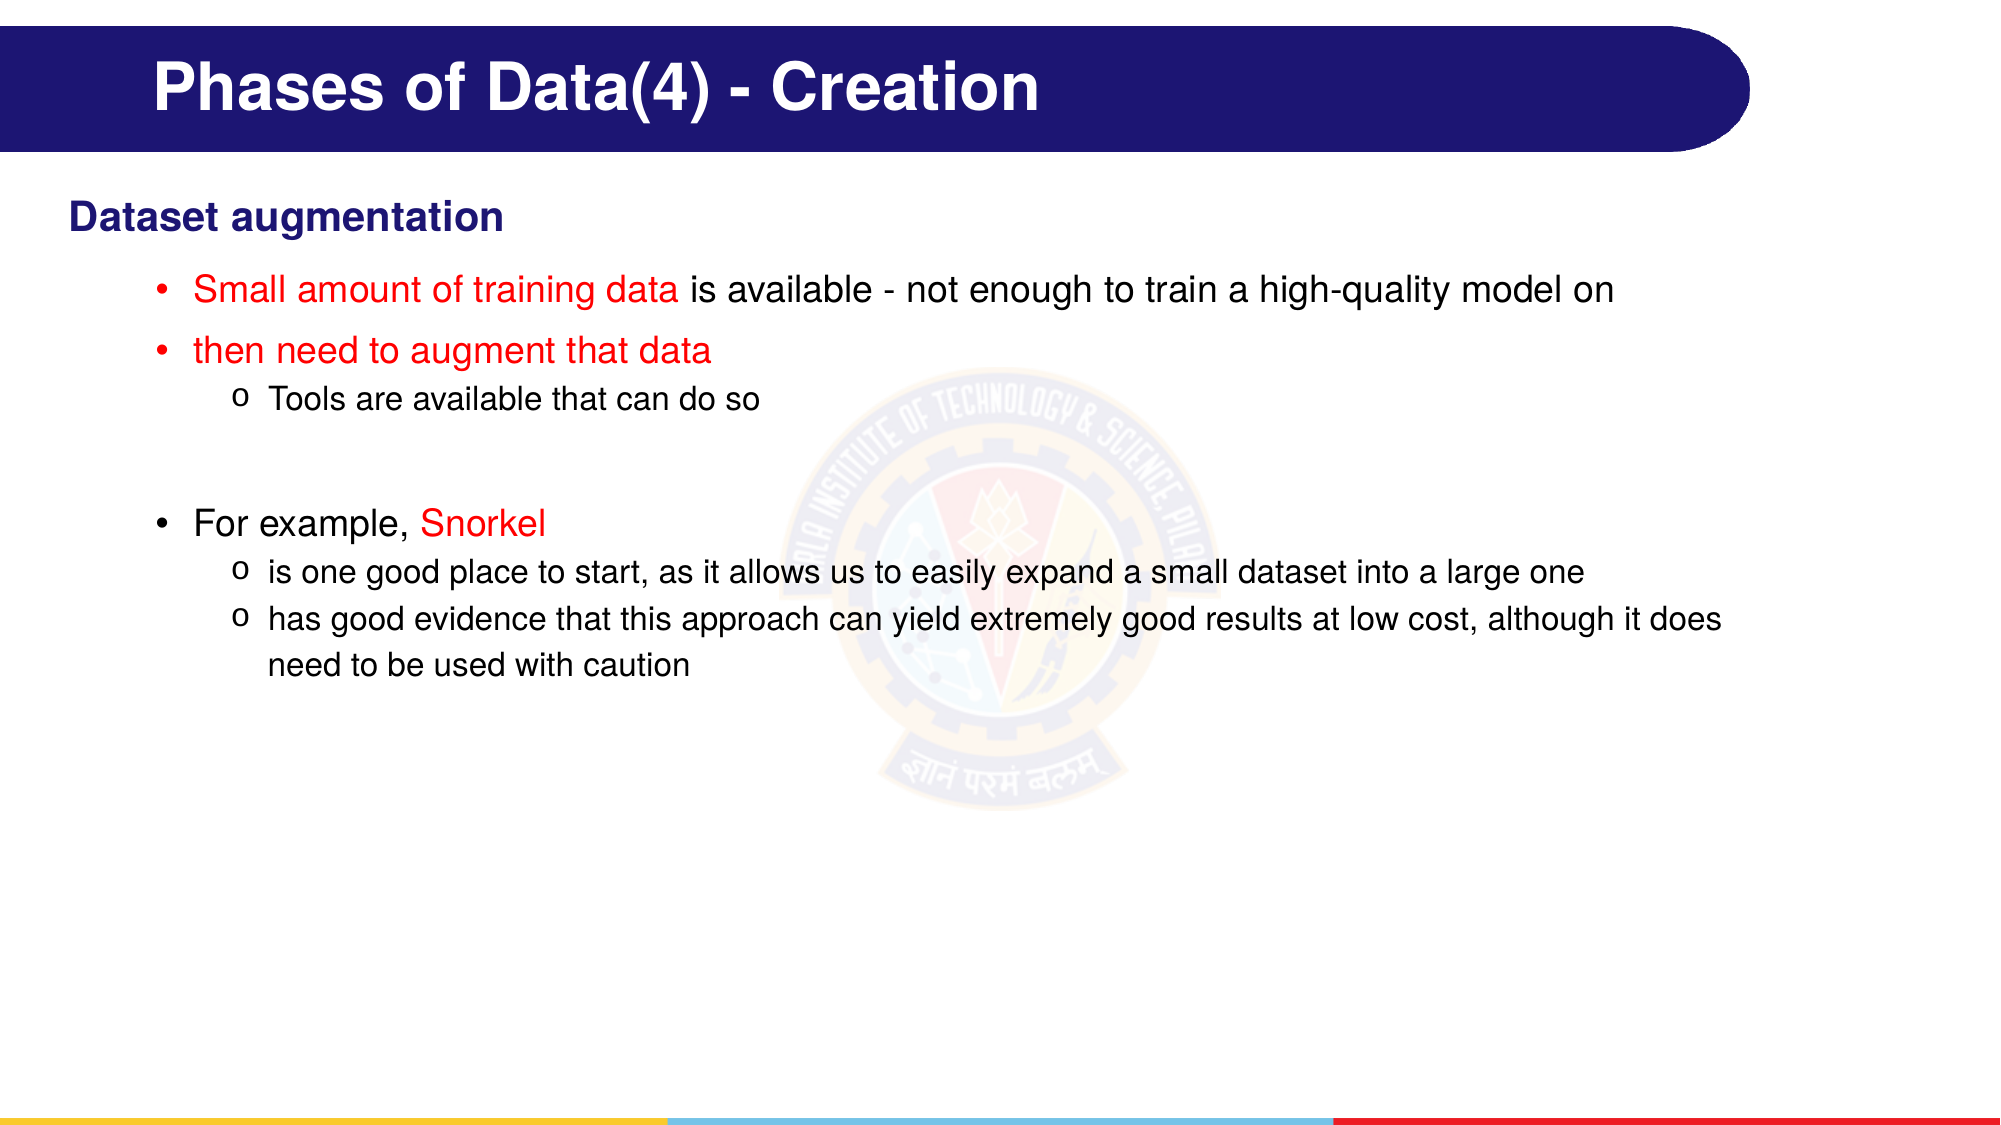

# Phases of Data(4) - Creation
Dataset augmentation
Small amount of training data is available - not enough to train a high-quality model on
then need to augment that data
Tools are available that can do so

For example, Snorkel
is one good place to start, as it allows us to easily expand a small dataset into a large one
has good evidence that this approach can yield extremely good results at low cost, although it does
    need to be used with caution